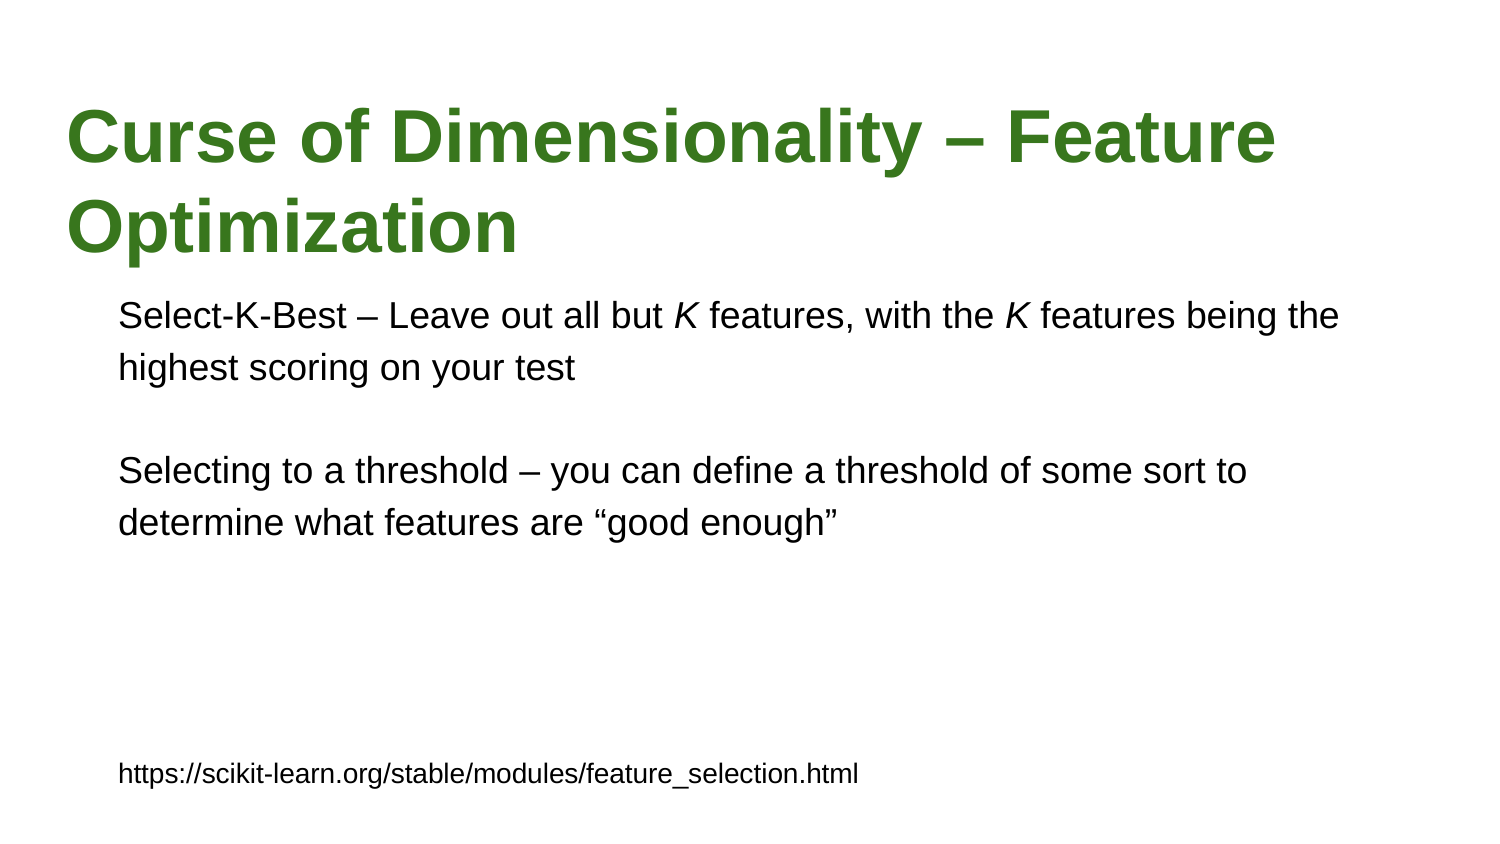

# Curse of Dimensionality – Feature Optimization

Select-K-Best – Leave out all but K features, with the K features being the highest scoring on your test

Selecting to a threshold – you can define a threshold of some sort to determine what features are “good enough”

https://scikit-learn.org/stable/modules/feature_selection.html